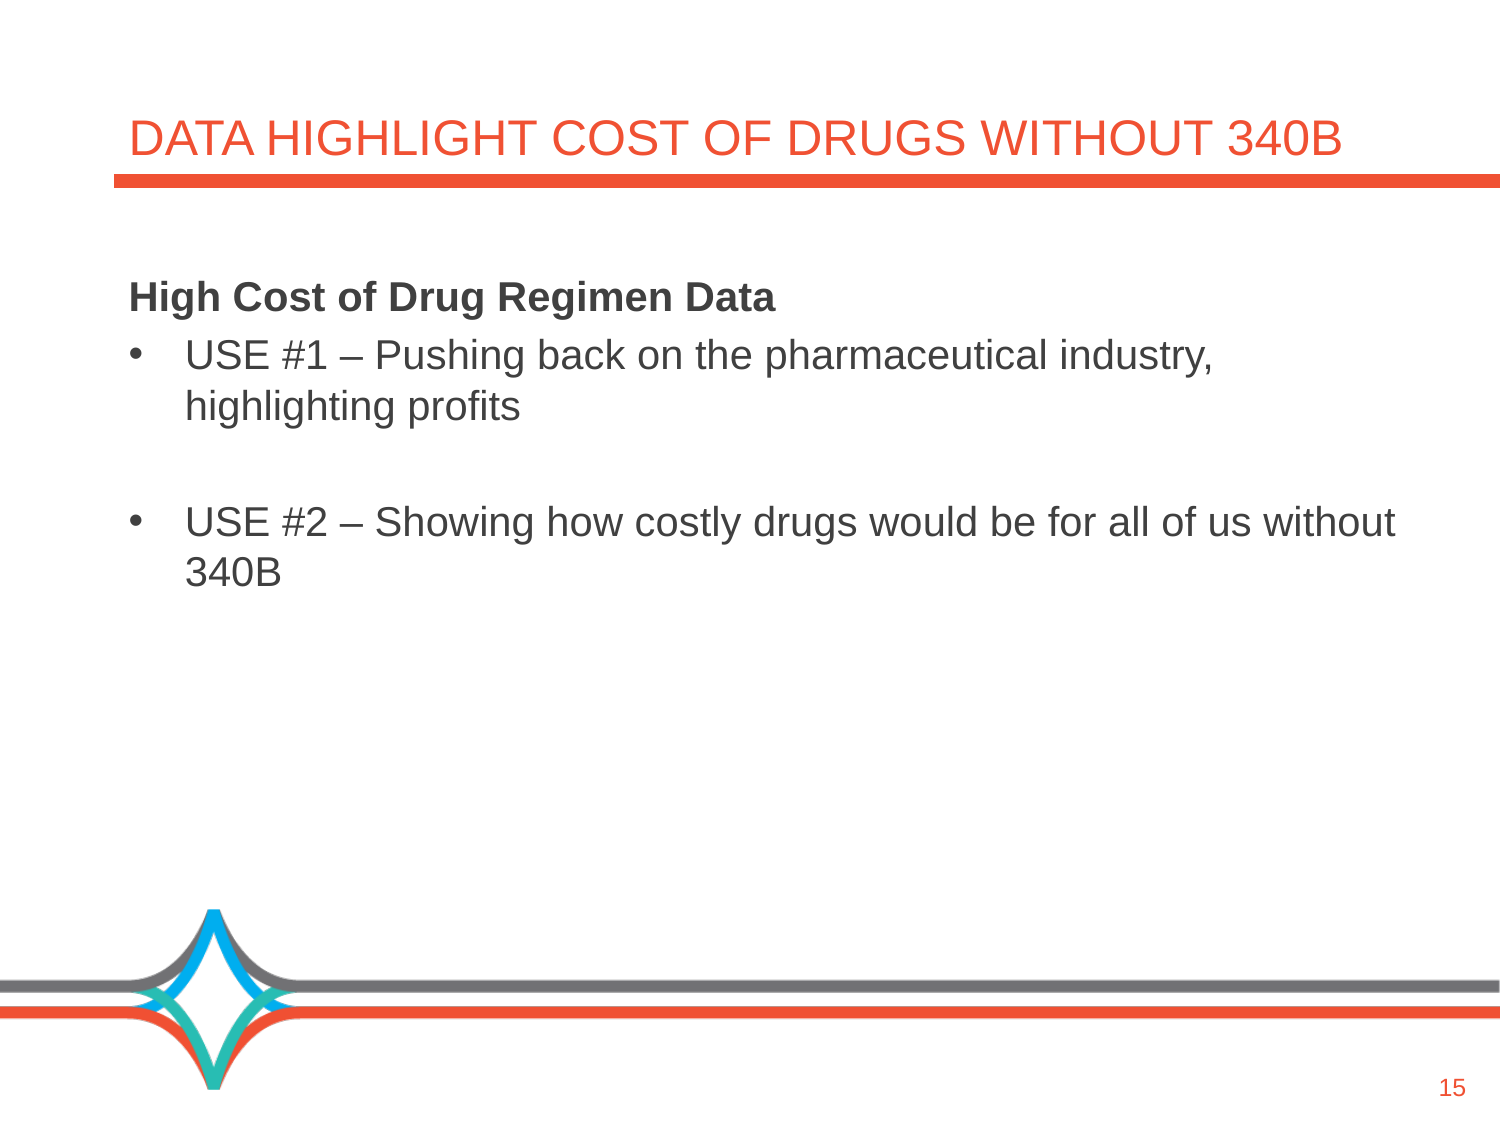

# Data highlight cost of drugs without 340B
High Cost of Drug Regimen Data
USE #1 – Pushing back on the pharmaceutical industry, highlighting profits

USE #2 – Showing how costly drugs would be for all of us without 340B